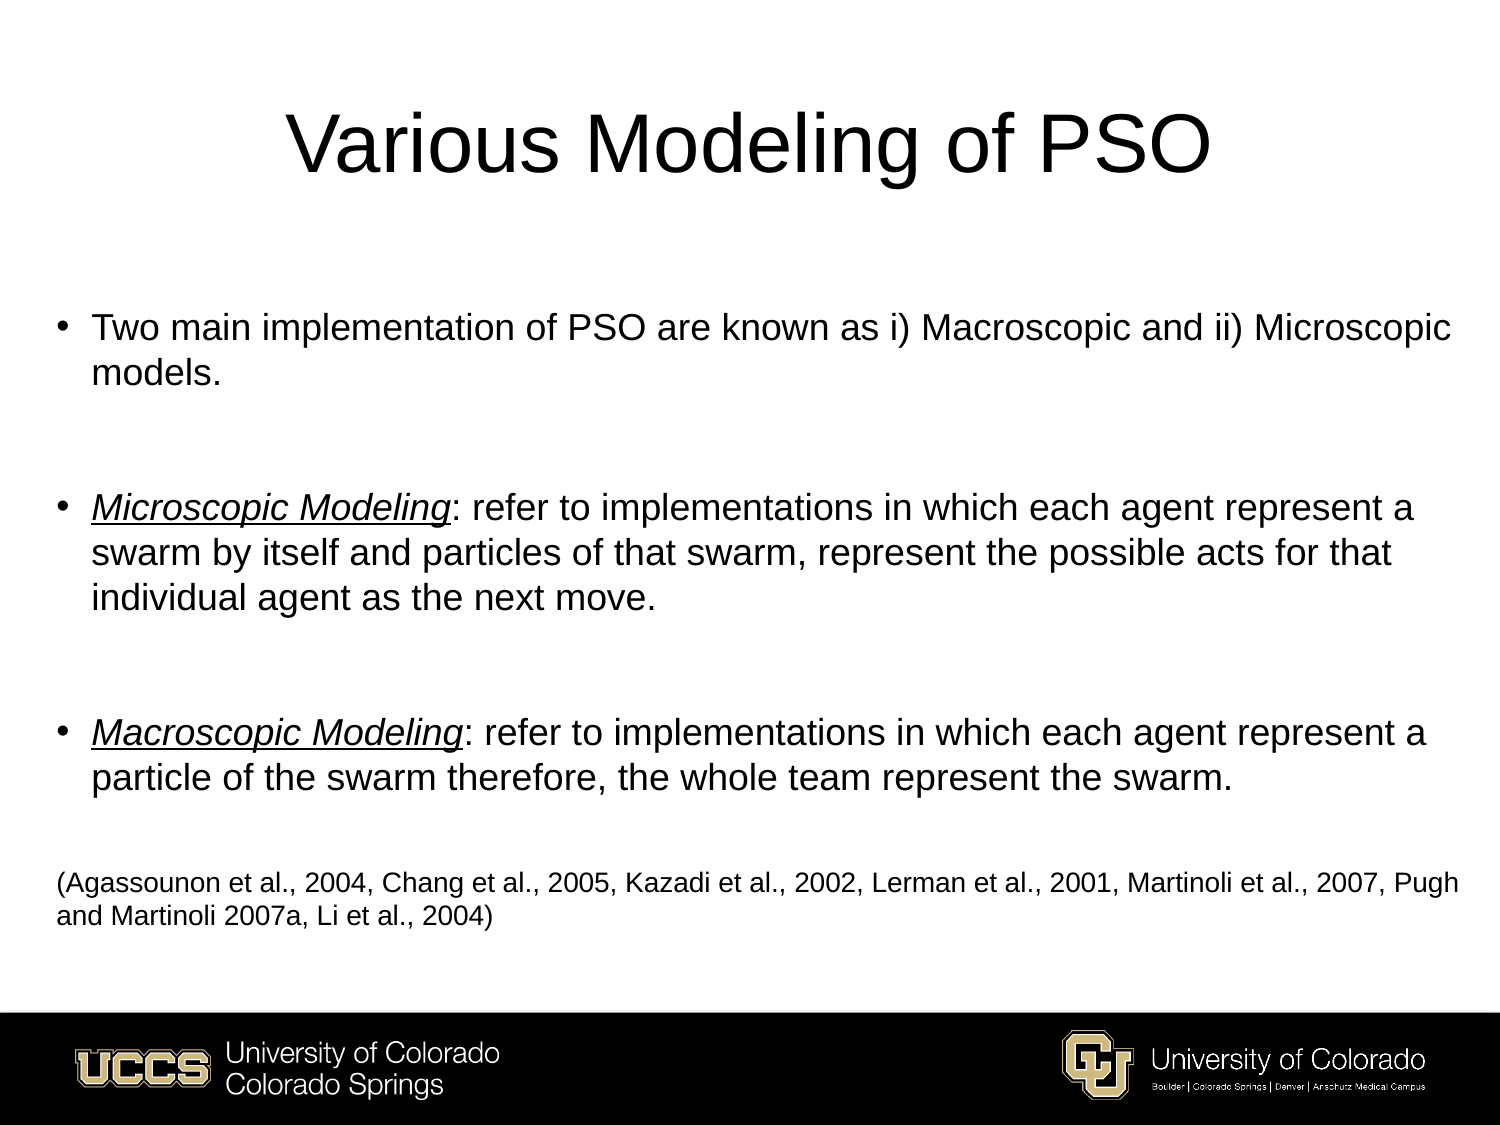

# Various Modeling of PSO
Two main implementation of PSO are known as i) Macroscopic and ii) Microscopic models.

Microscopic Modeling: refer to implementations in which each agent represent a swarm by itself and particles of that swarm, represent the possible acts for that individual agent as the next move.

Macroscopic Modeling: refer to implementations in which each agent represent a particle of the swarm therefore, the whole team represent the swarm.

(Agassounon et al., 2004, Chang et al., 2005, Kazadi et al., 2002, Lerman et al., 2001, Martinoli et al., 2007, Pugh and Martinoli 2007a, Li et al., 2004)